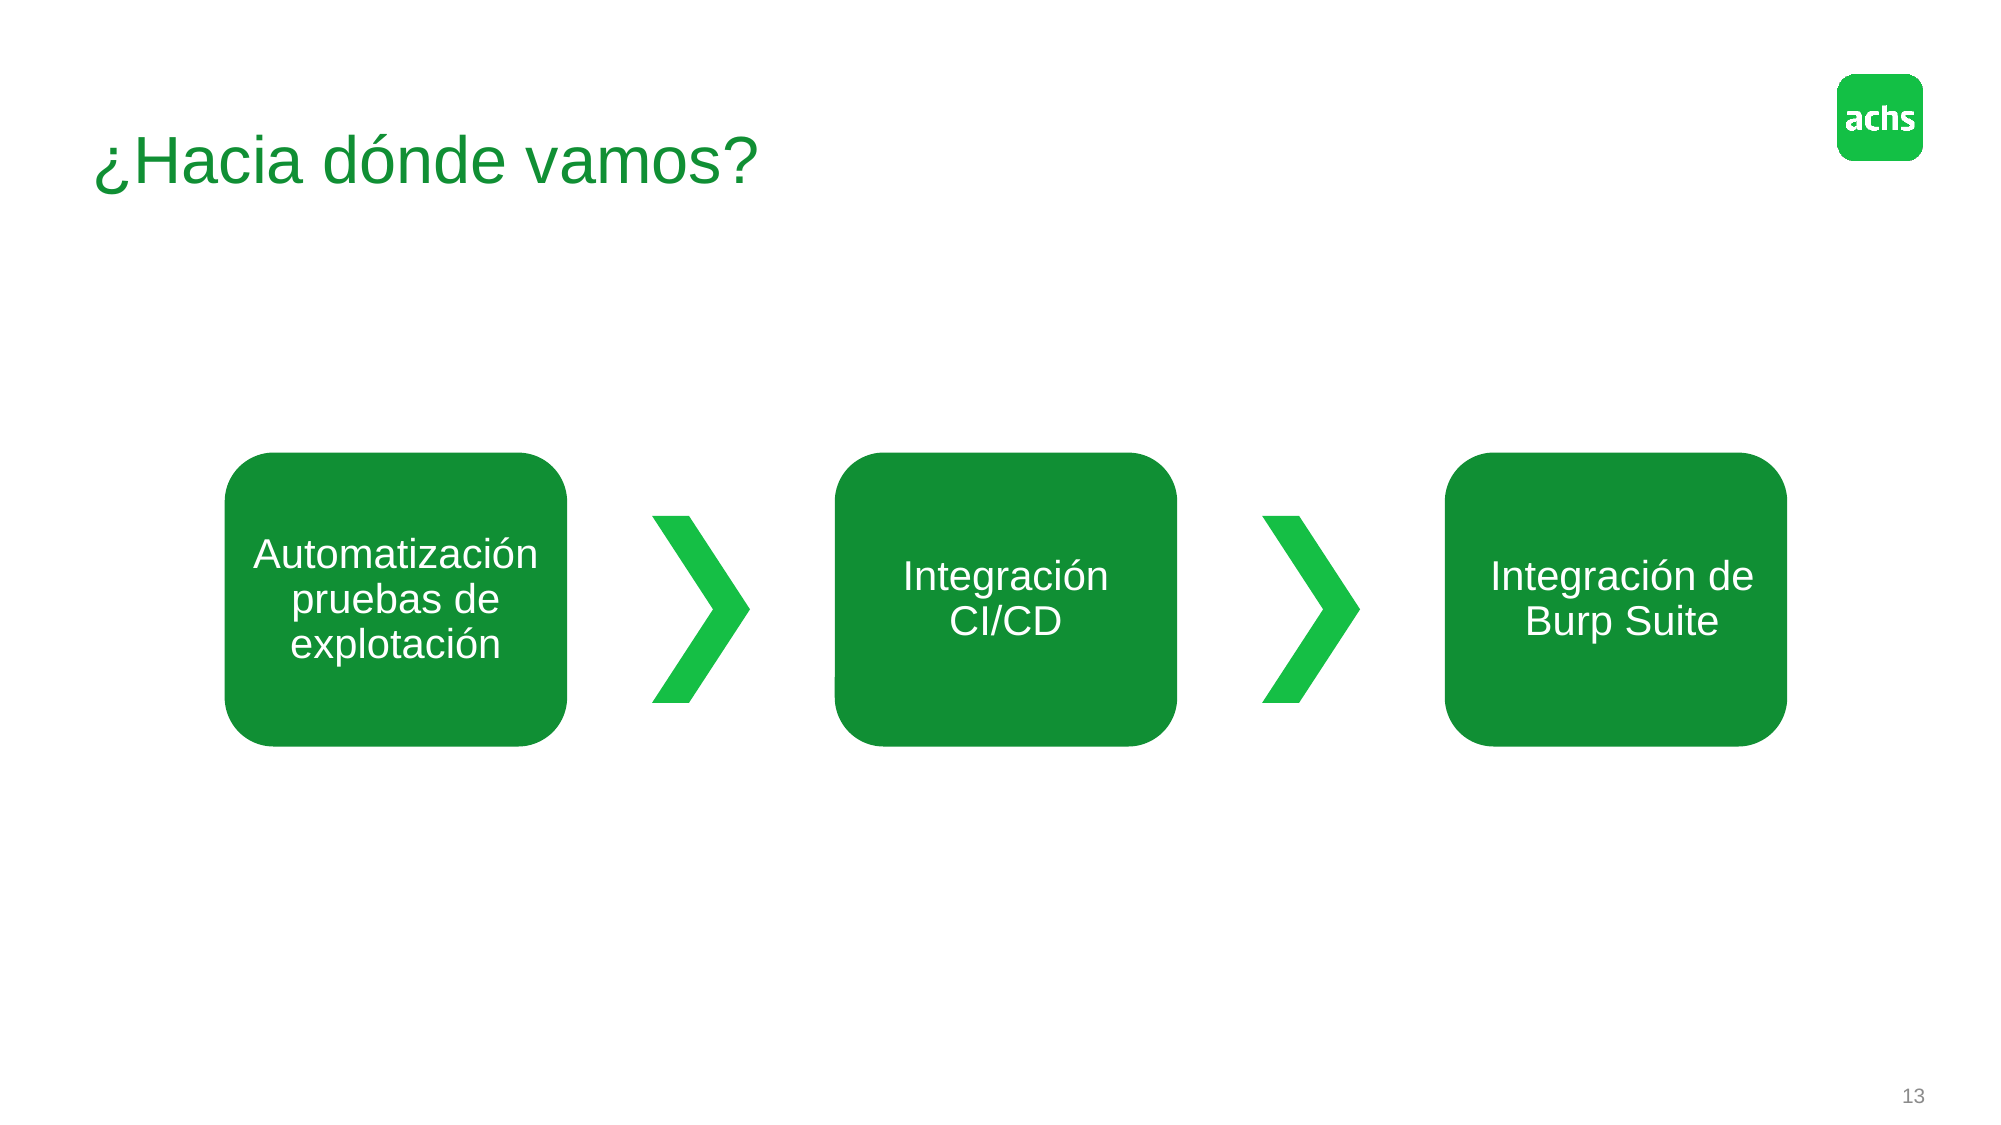

¿Hacia dónde vamos?

Automatización pruebas de explotación

Integración CI/CD
Integración de Burp Suite
13